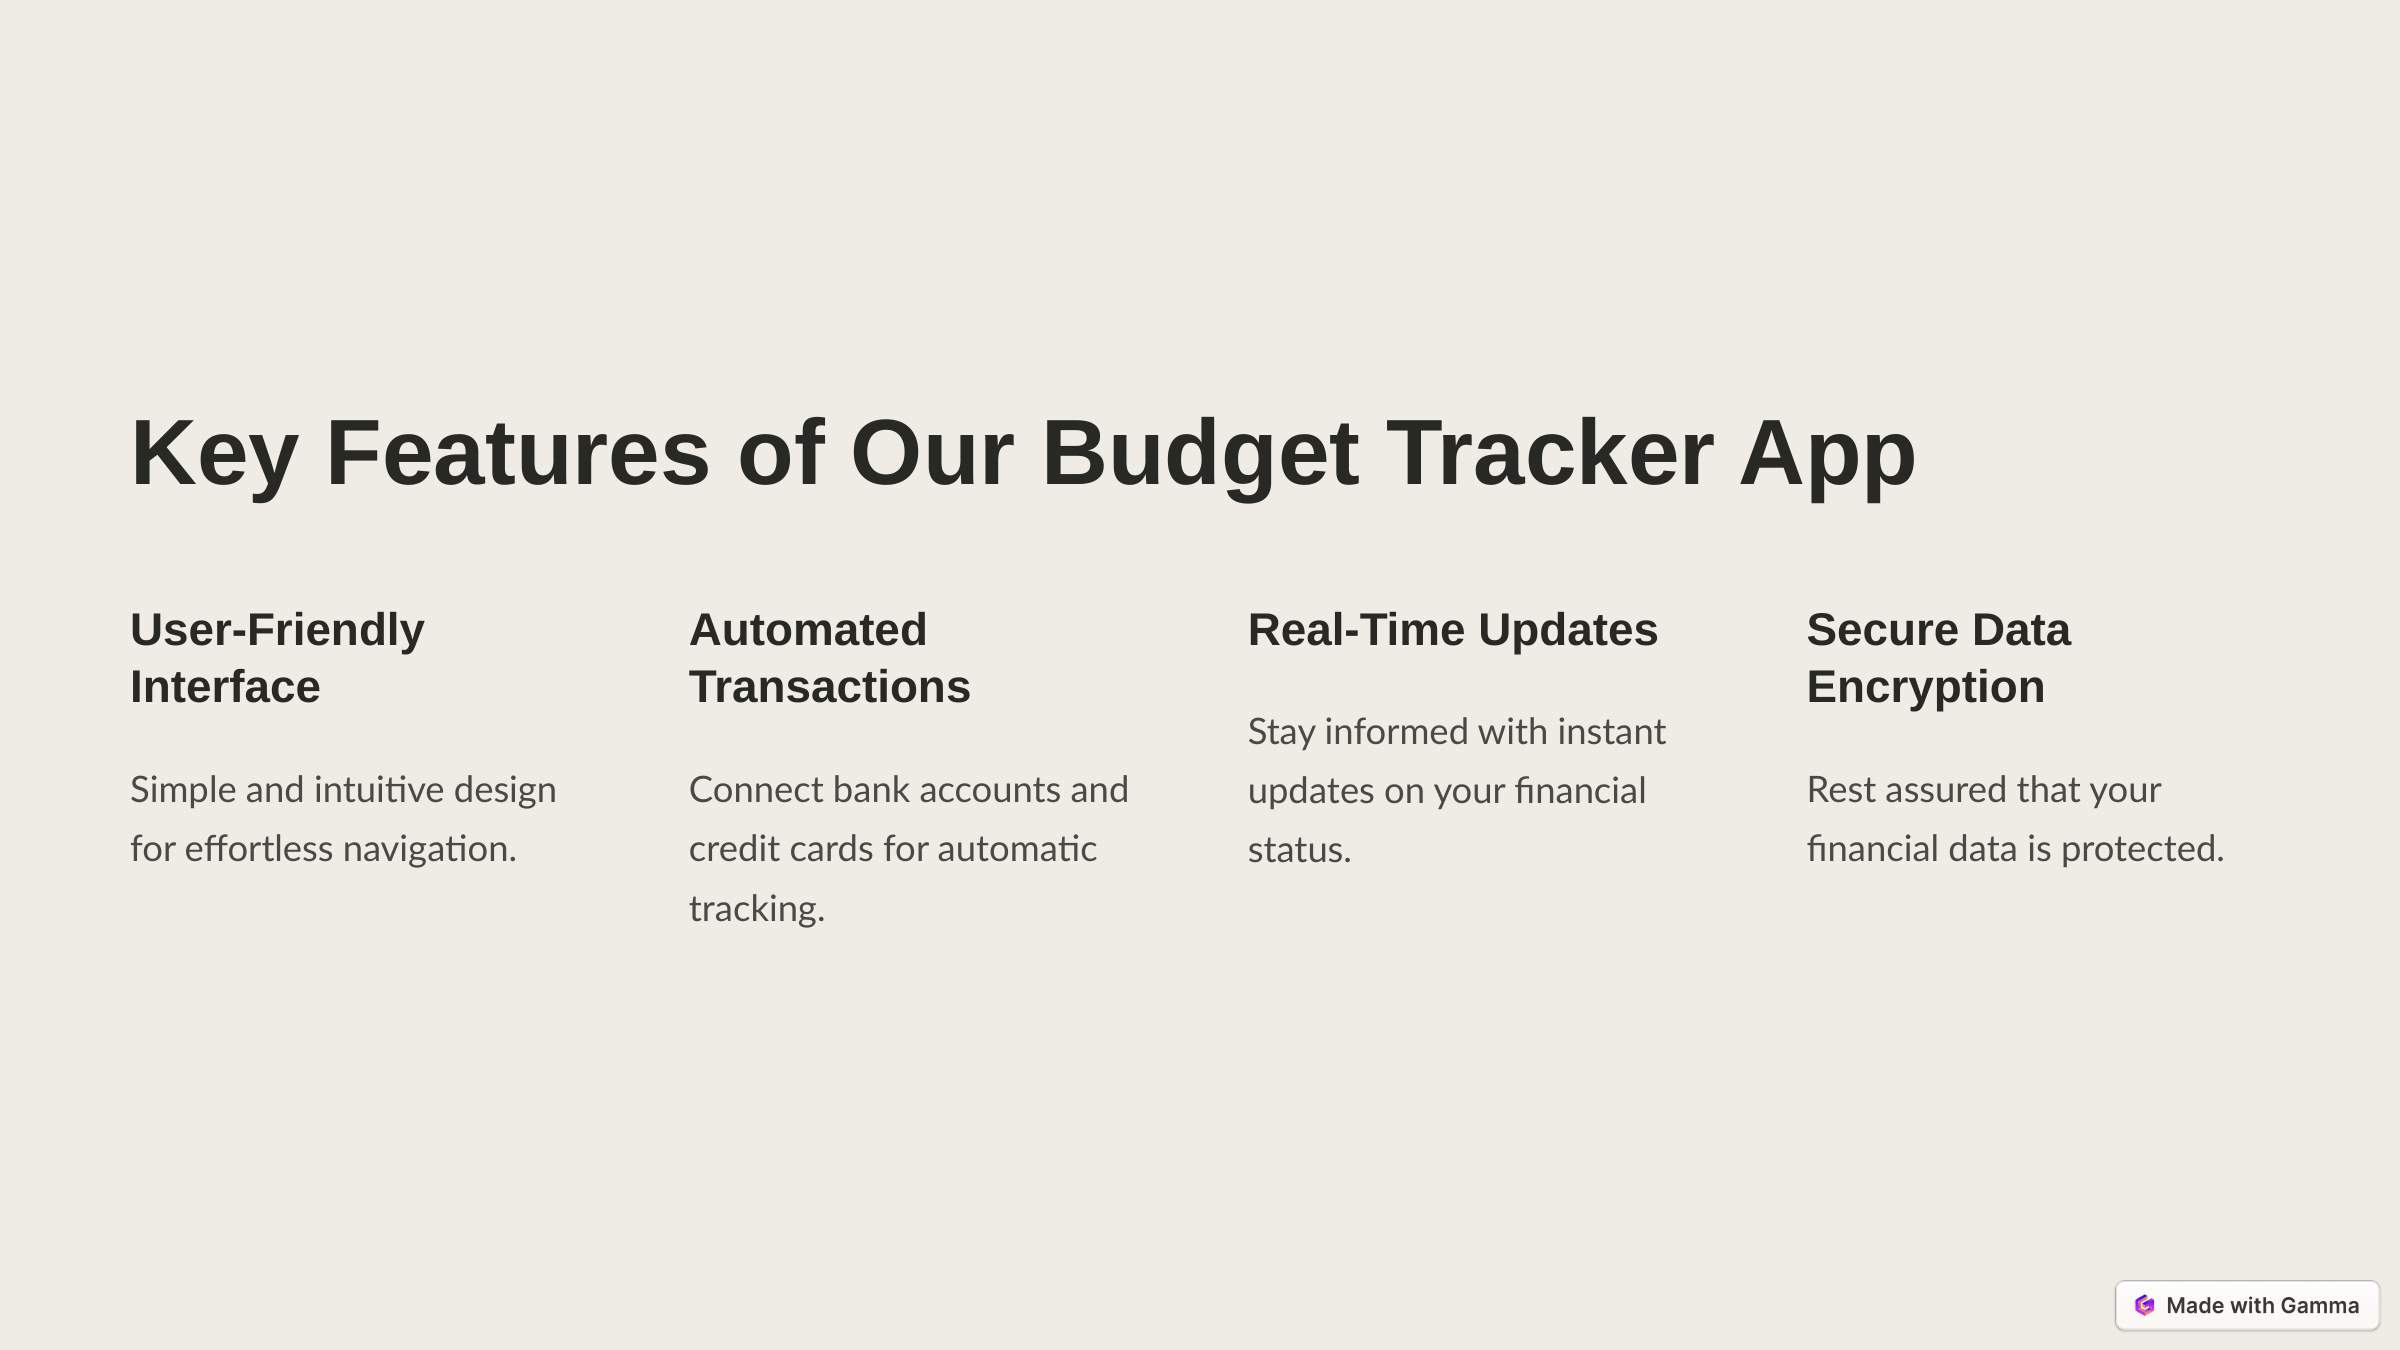

Key Features of Our Budget Tracker App
User-Friendly Interface
Automated Transactions
Real-Time Updates
Secure Data Encryption
Stay informed with instant updates on your financial status.
Simple and intuitive design for effortless navigation.
Connect bank accounts and credit cards for automatic tracking.
Rest assured that your financial data is protected.